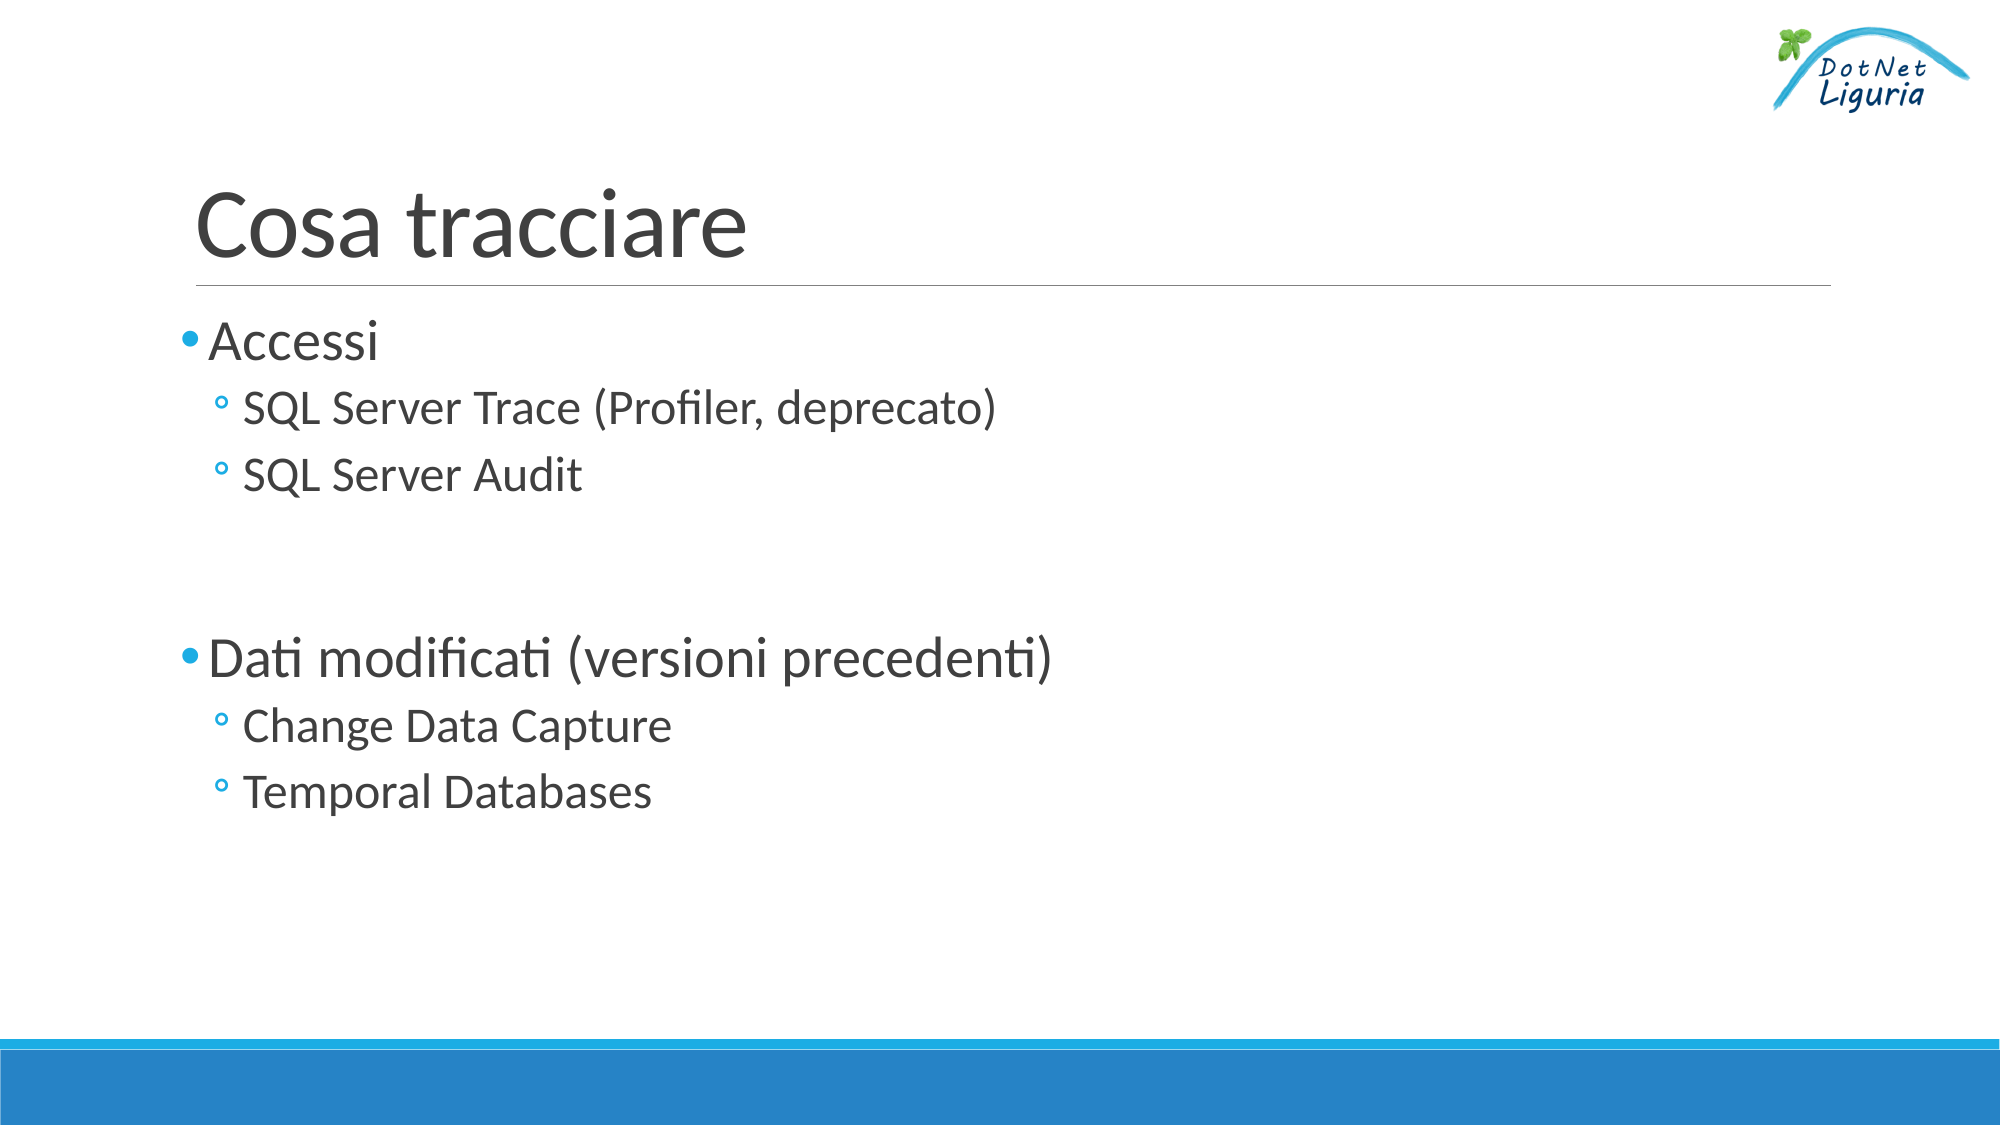

# Cosa tracciare
Accessi
SQL Server Trace (Profiler, deprecato)
SQL Server Audit

Dati modificati (versioni precedenti)
Change Data Capture
Temporal Databases